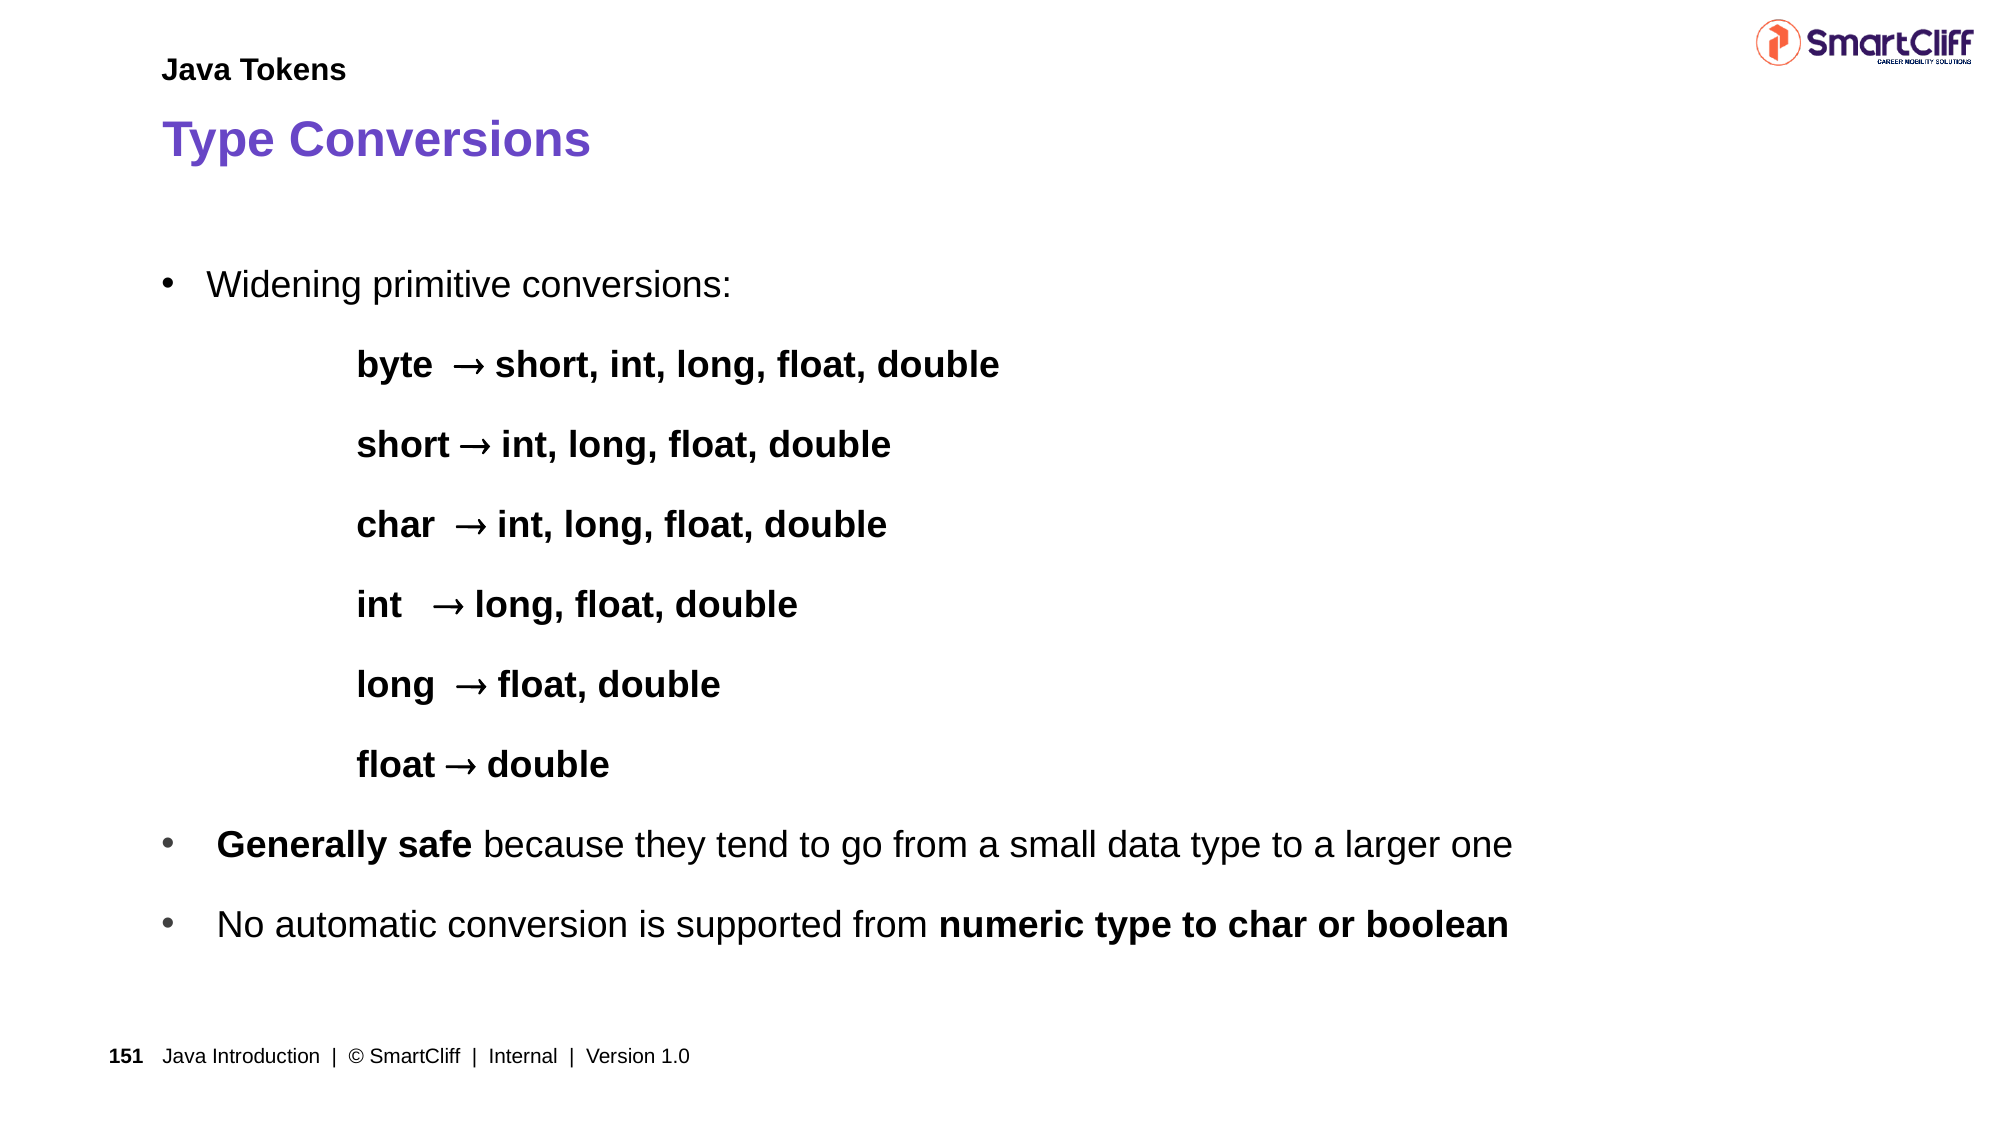

Java Tokens
# Type Conversions
Widening primitive conversions:
		byte  → short, int, long, float, double
		short → int, long, float, double
		char  → int, long, float, double
		int   → long, float, double
		long  → float, double
		float → double
 Generally safe because they tend to go from a small data type to a larger one
 No automatic conversion is supported from numeric type to char or boolean
Java Introduction  |  © SmartCliff  |  Internal  |  Version 1.0
151